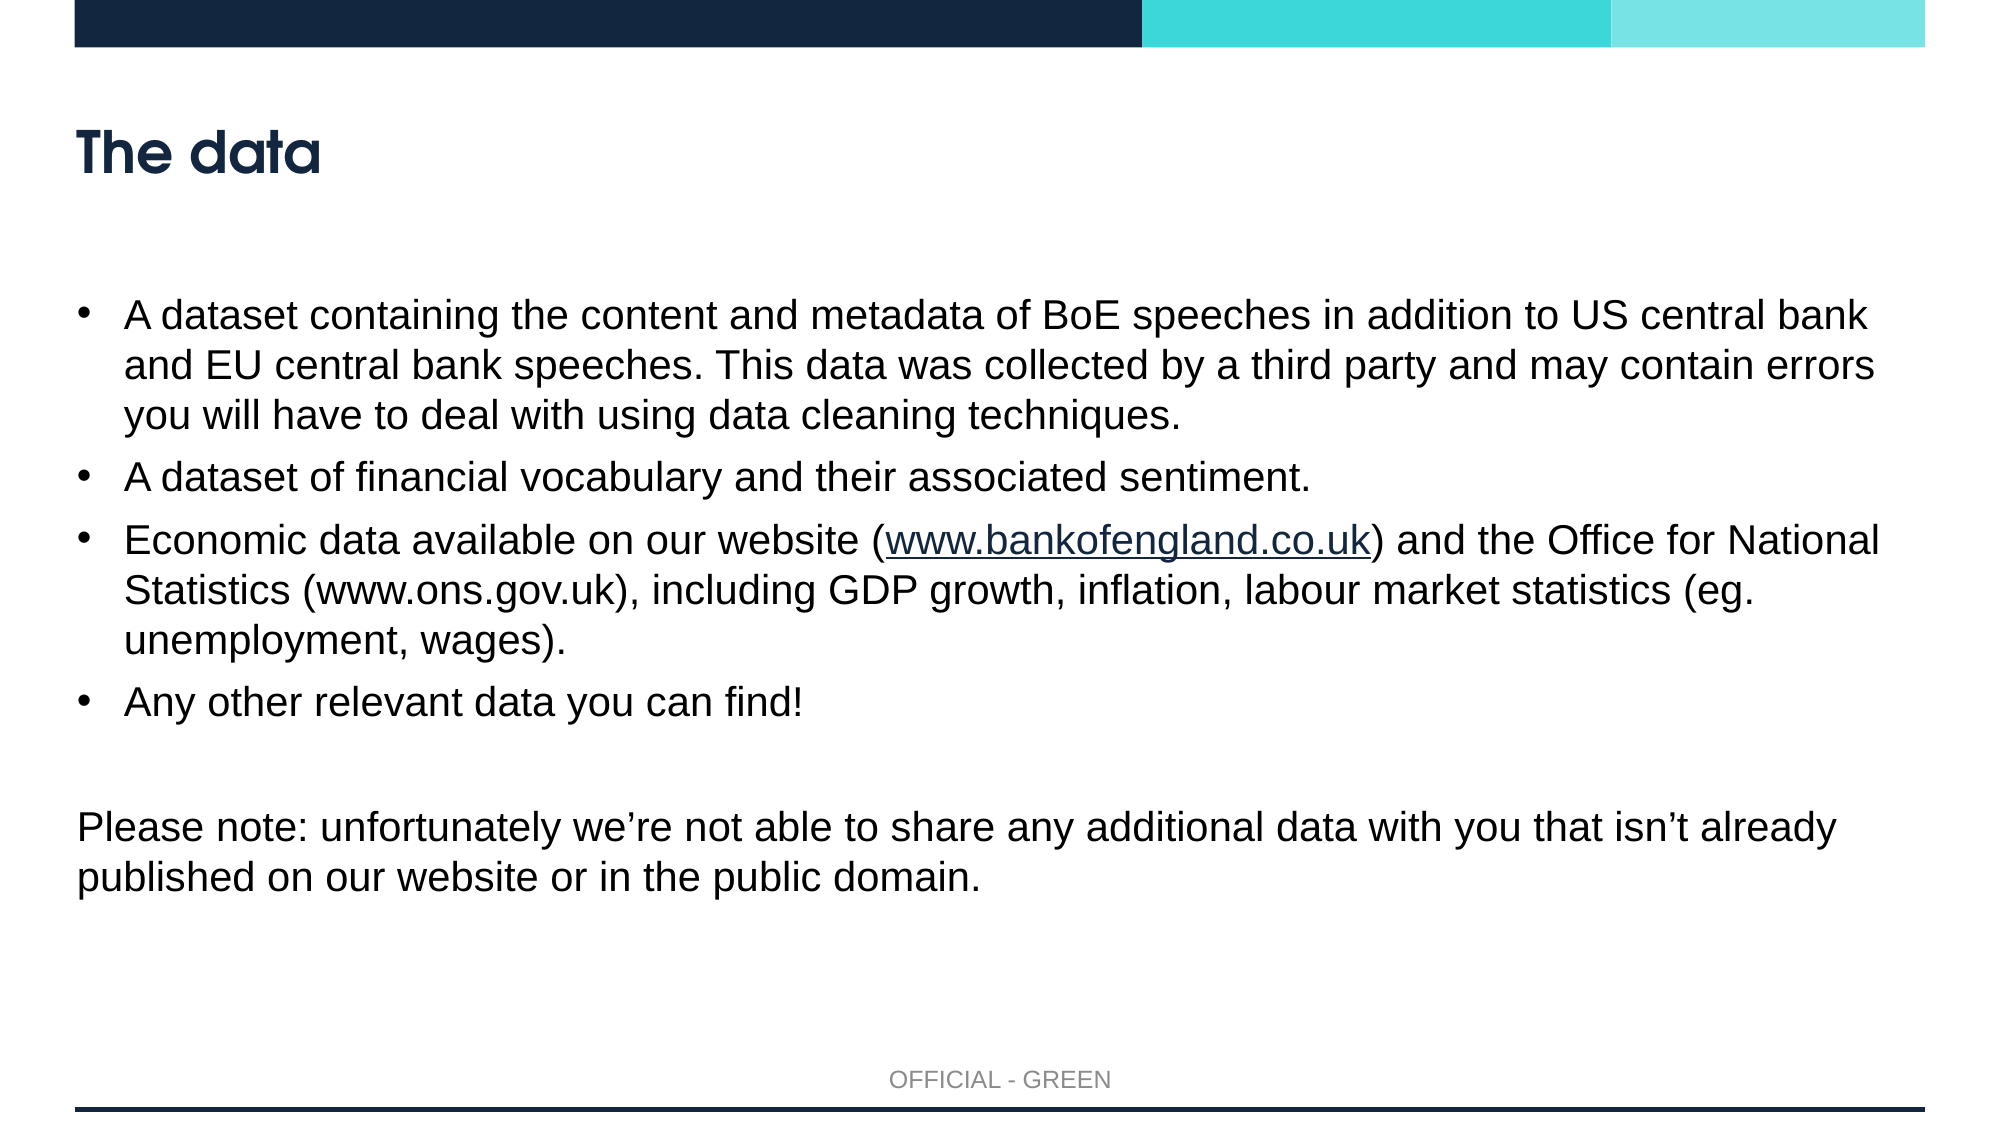

# The data
A dataset containing the content and metadata of BoE speeches in addition to US central bank and EU central bank speeches. This data was collected by a third party and may contain errors you will have to deal with using data cleaning techniques.
A dataset of financial vocabulary and their associated sentiment.
Economic data available on our website (www.bankofengland.co.uk) and the Office for National Statistics (www.ons.gov.uk), including GDP growth, inflation, labour market statistics (eg. unemployment, wages).
Any other relevant data you can find!

Please note: unfortunately we’re not able to share any additional data with you that isn’t already published on our website or in the public domain.

OFFICIAL - GREEN